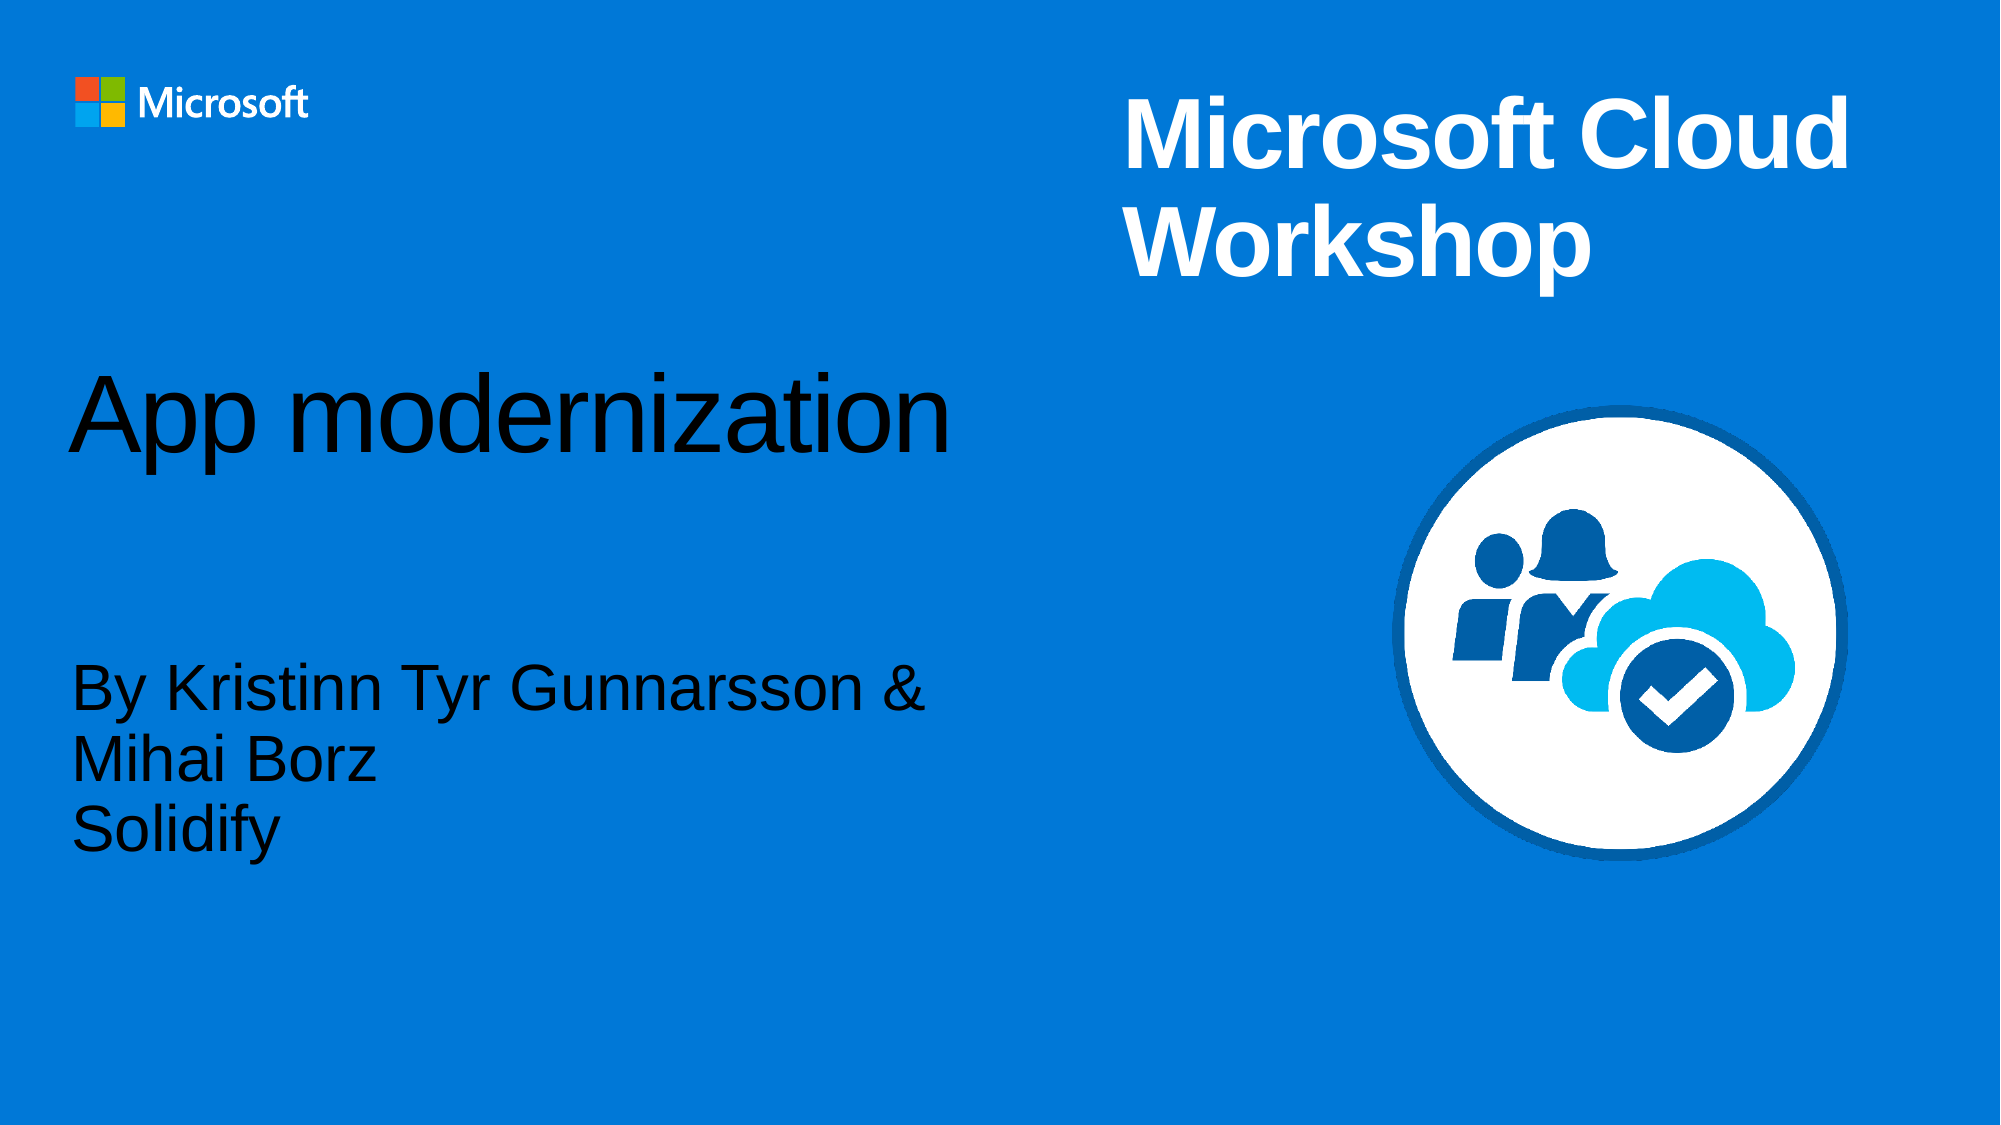

# App modernization
By Kristinn Tyr Gunnarsson &
Mihai Borz
Solidify